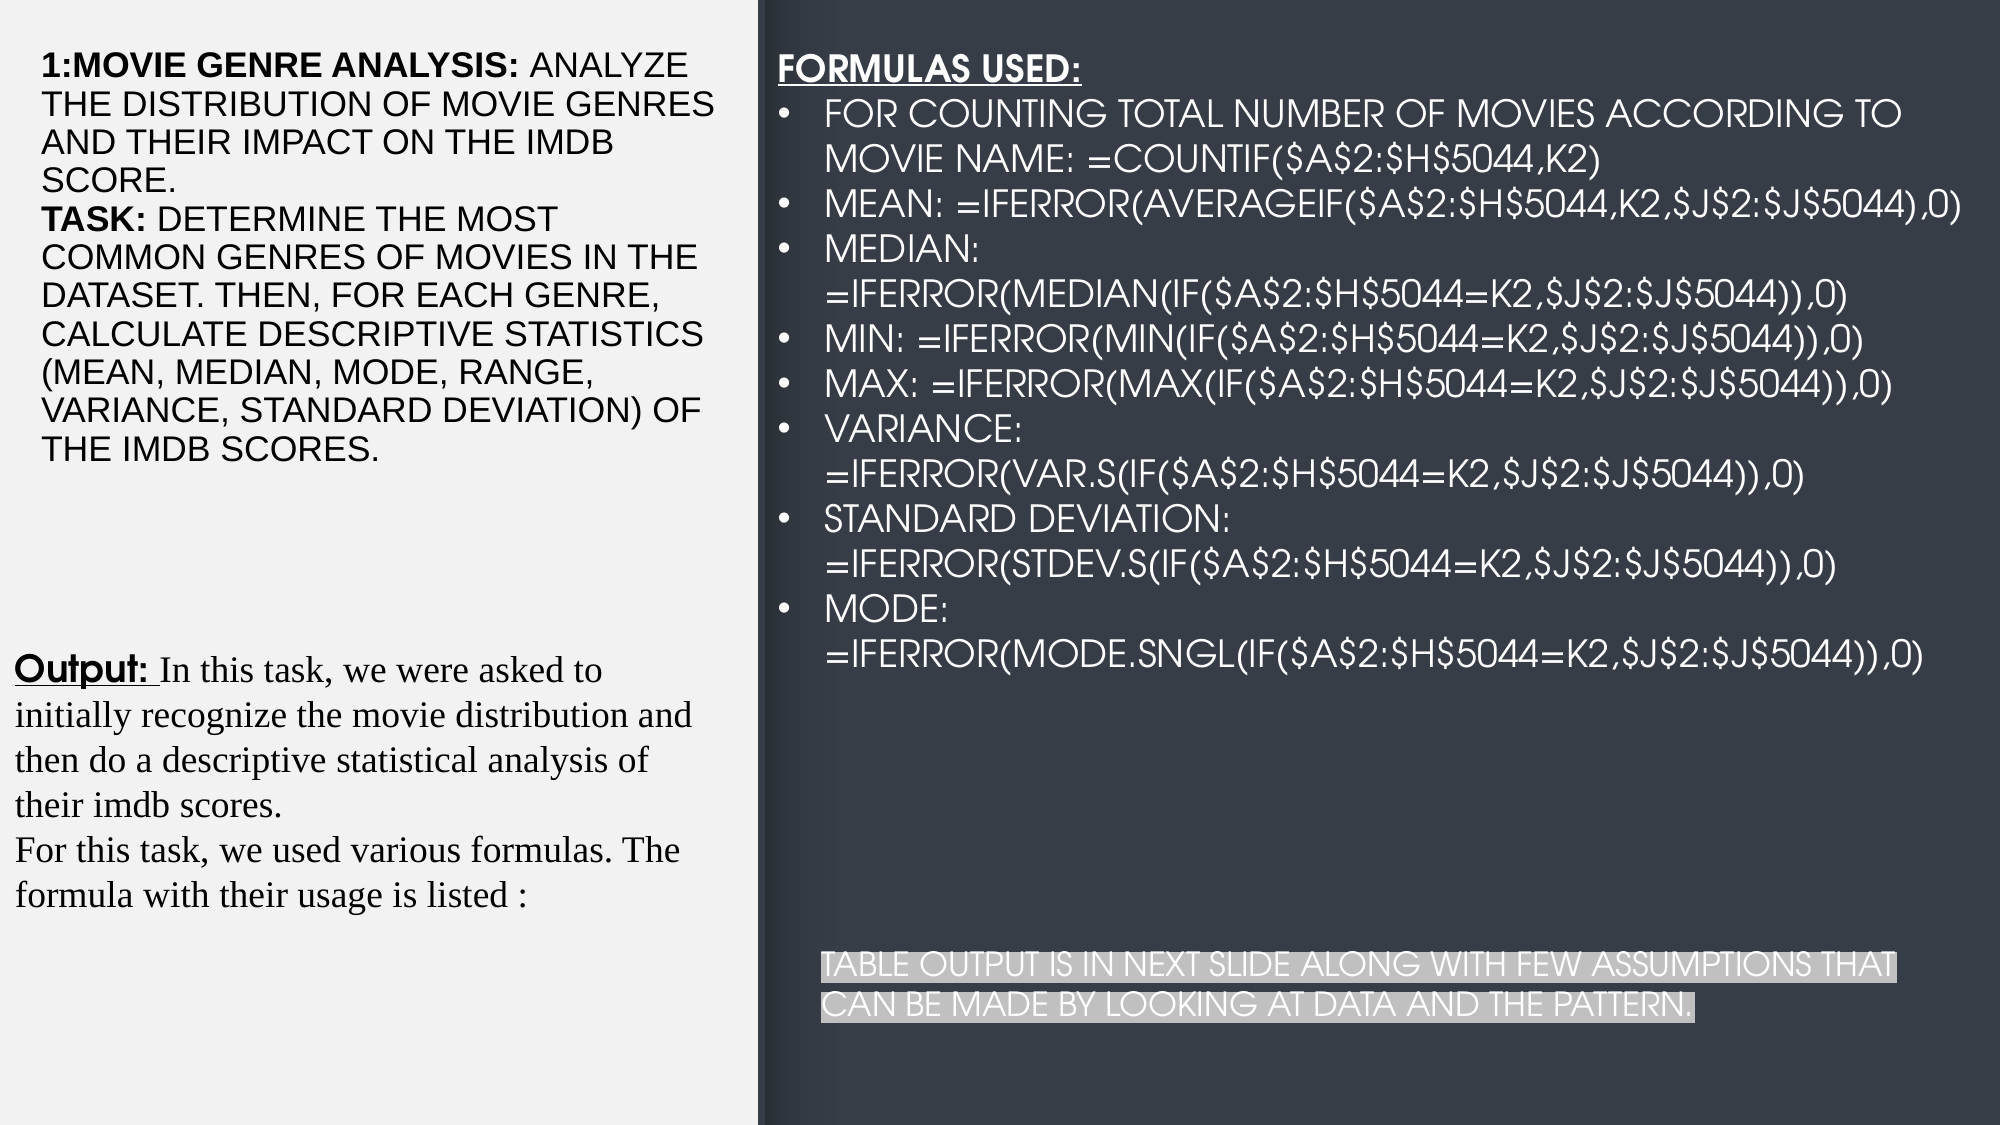

# 1:Movie Genre Analysis: Analyze the distribution of movie genres and their impact on the IMDB score. Task: Determine the most common genres of movies in the dataset. Then, for each genre, calculate descriptive statistics (mean, median, mode, range, variance, standard deviation) of the IMDB scores.
FORMULAS USED:
FOR COUNTING TOTAL NUMBER OF MOVIES ACCORDING TO MOVIE NAME: =COUNTIF($A$2:$H$5044,K2)
MEAN: =IFERROR(AVERAGEIF($A$2:$H$5044,K2,$J$2:$J$5044),0)
MEDIAN: =IFERROR(MEDIAN(IF($A$2:$H$5044=K2,$J$2:$J$5044)),0)
MIN: =IFERROR(MIN(IF($A$2:$H$5044=K2,$J$2:$J$5044)),0)
MAX: =IFERROR(MAX(IF($A$2:$H$5044=K2,$J$2:$J$5044)),0)
VARIANCE: =IFERROR(VAR.S(IF($A$2:$H$5044=K2,$J$2:$J$5044)),0)
STANDARD DEVIATION: =IFERROR(STDEV.S(IF($A$2:$H$5044=K2,$J$2:$J$5044)),0)
MODE: =IFERROR(MODE.SNGL(IF($A$2:$H$5044=K2,$J$2:$J$5044)),0)

Output: In this task, we were asked to initially recognize the movie distribution and then do a descriptive statistical analysis of their imdb scores.
For this task, we used various formulas. The formula with their usage is listed :

TABLE OUTPUT IS IN NEXT SLIDE ALONG WITH FEW ASSUMPTIONS THAT CAN BE MADE BY LOOKING AT DATA AND THE PATTERN.